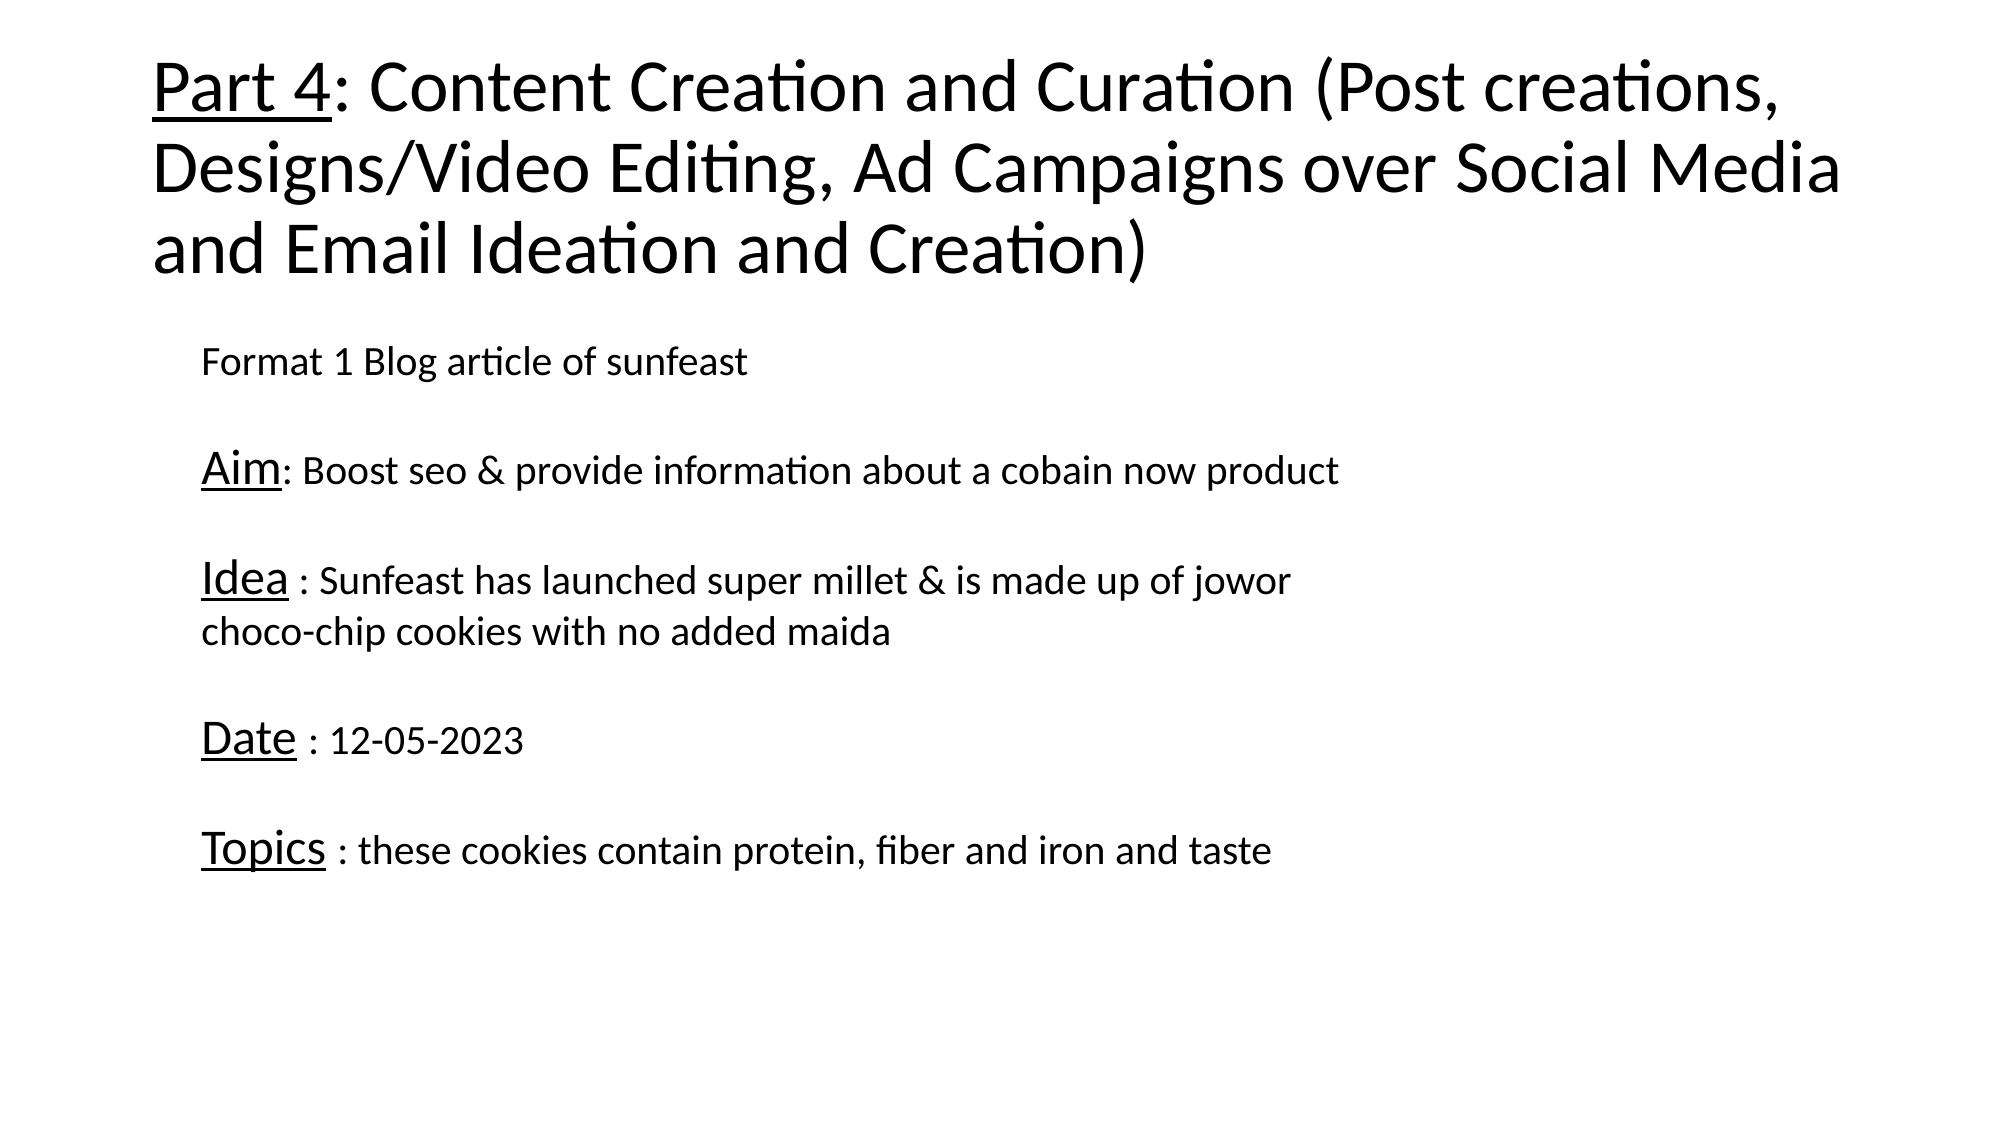

# Part 4: Content Creation and Curation (Post creations, Designs/Video Editing, Ad Campaigns over Social Media and Email Ideation and Creation)
Format 1 Blog article of sunfeast

Aim: Boost seo & provide information about a cobain now product

Idea : Sunfeast has launched super millet & is made up of jowor choco-chip cookies with no added maida

Date : 12-05-2023

Topics : these cookies contain protein, fiber and iron and taste